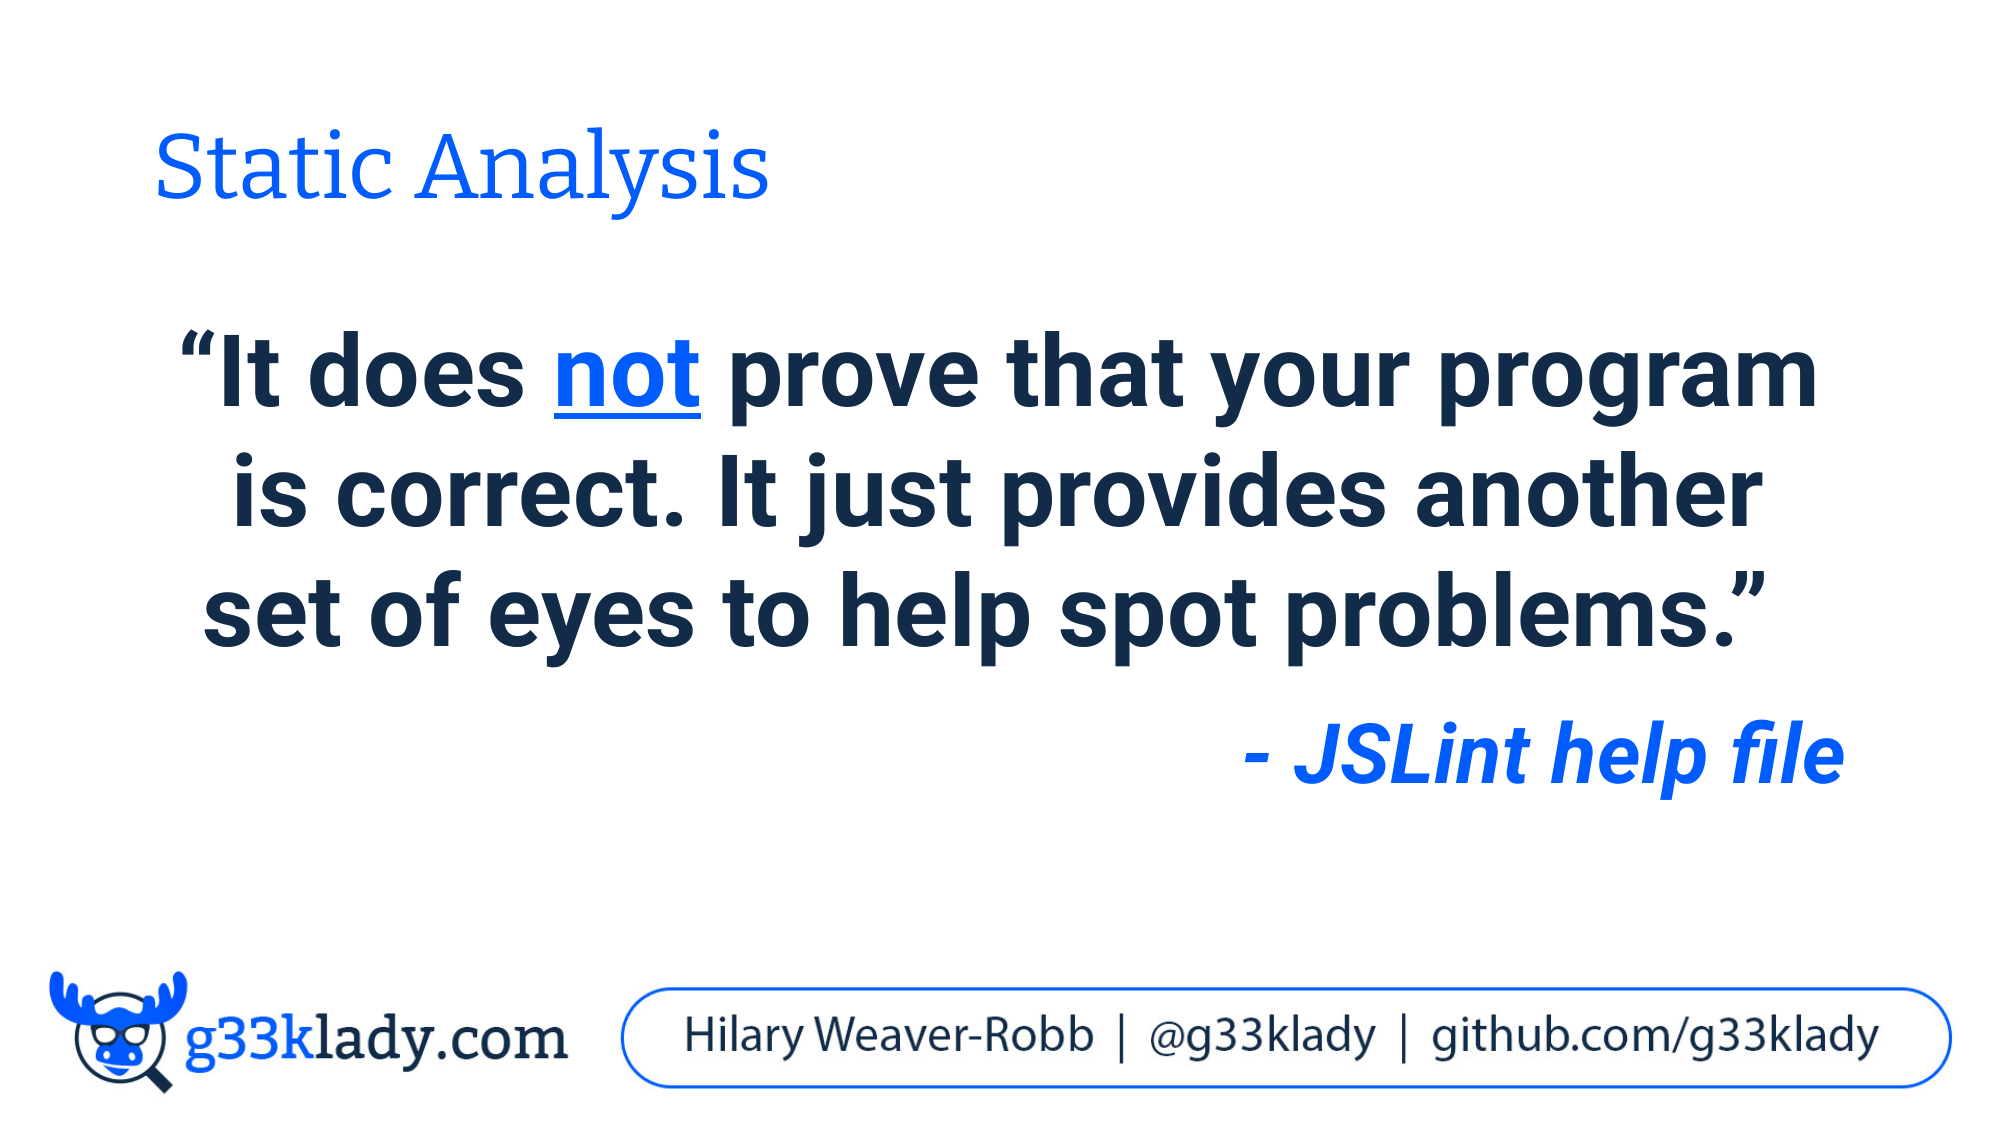

# Static Analysis
“It does not prove that your program is correct. It just provides another set of eyes to help spot problems.”
- JSLint help file